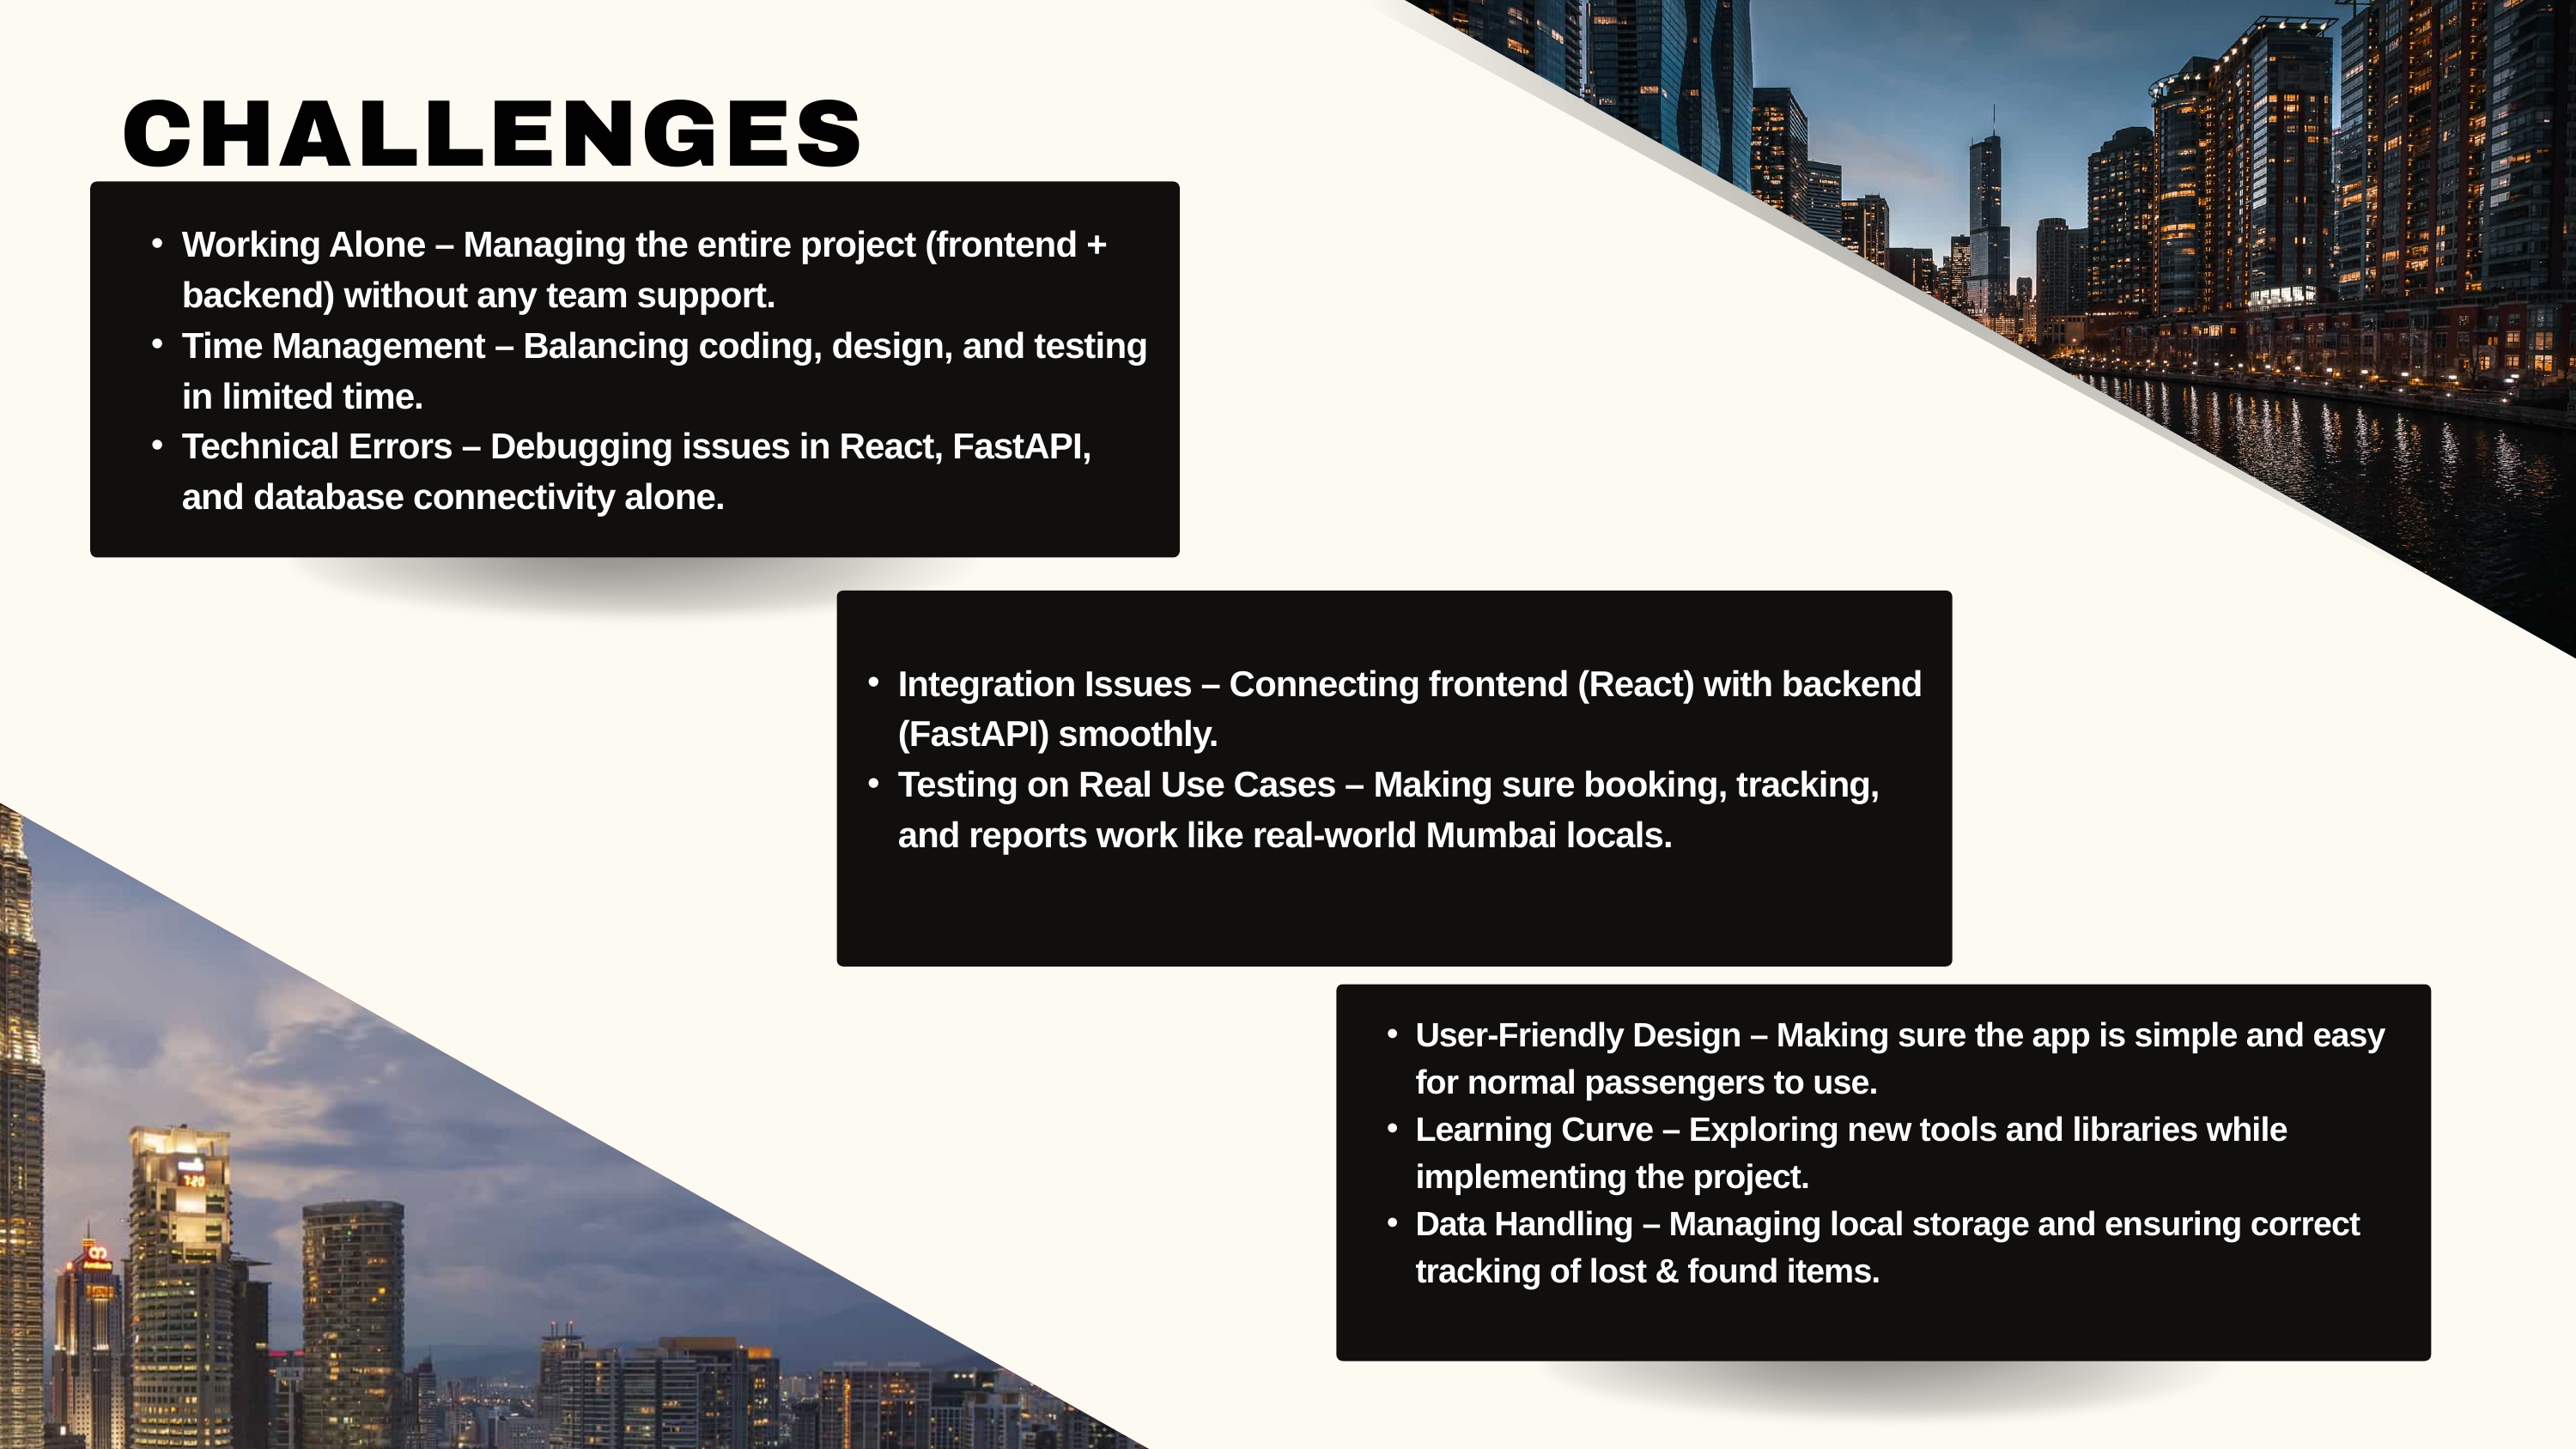

CHALLENGES

Working Alone – Managing the entire project (frontend + backend) without any team support.
Time Management – Balancing coding, design, and testing in limited time.
Technical Errors – Debugging issues in React, FastAPI, and database connectivity alone.

Integration Issues – Connecting frontend (React) with backend (FastAPI) smoothly.
Testing on Real Use Cases – Making sure booking, tracking, and reports work like real-world Mumbai locals.

User-Friendly Design – Making sure the app is simple and easy for normal passengers to use.
Learning Curve – Exploring new tools and libraries while implementing the project.
Data Handling – Managing local storage and ensuring correct tracking of lost & found items.